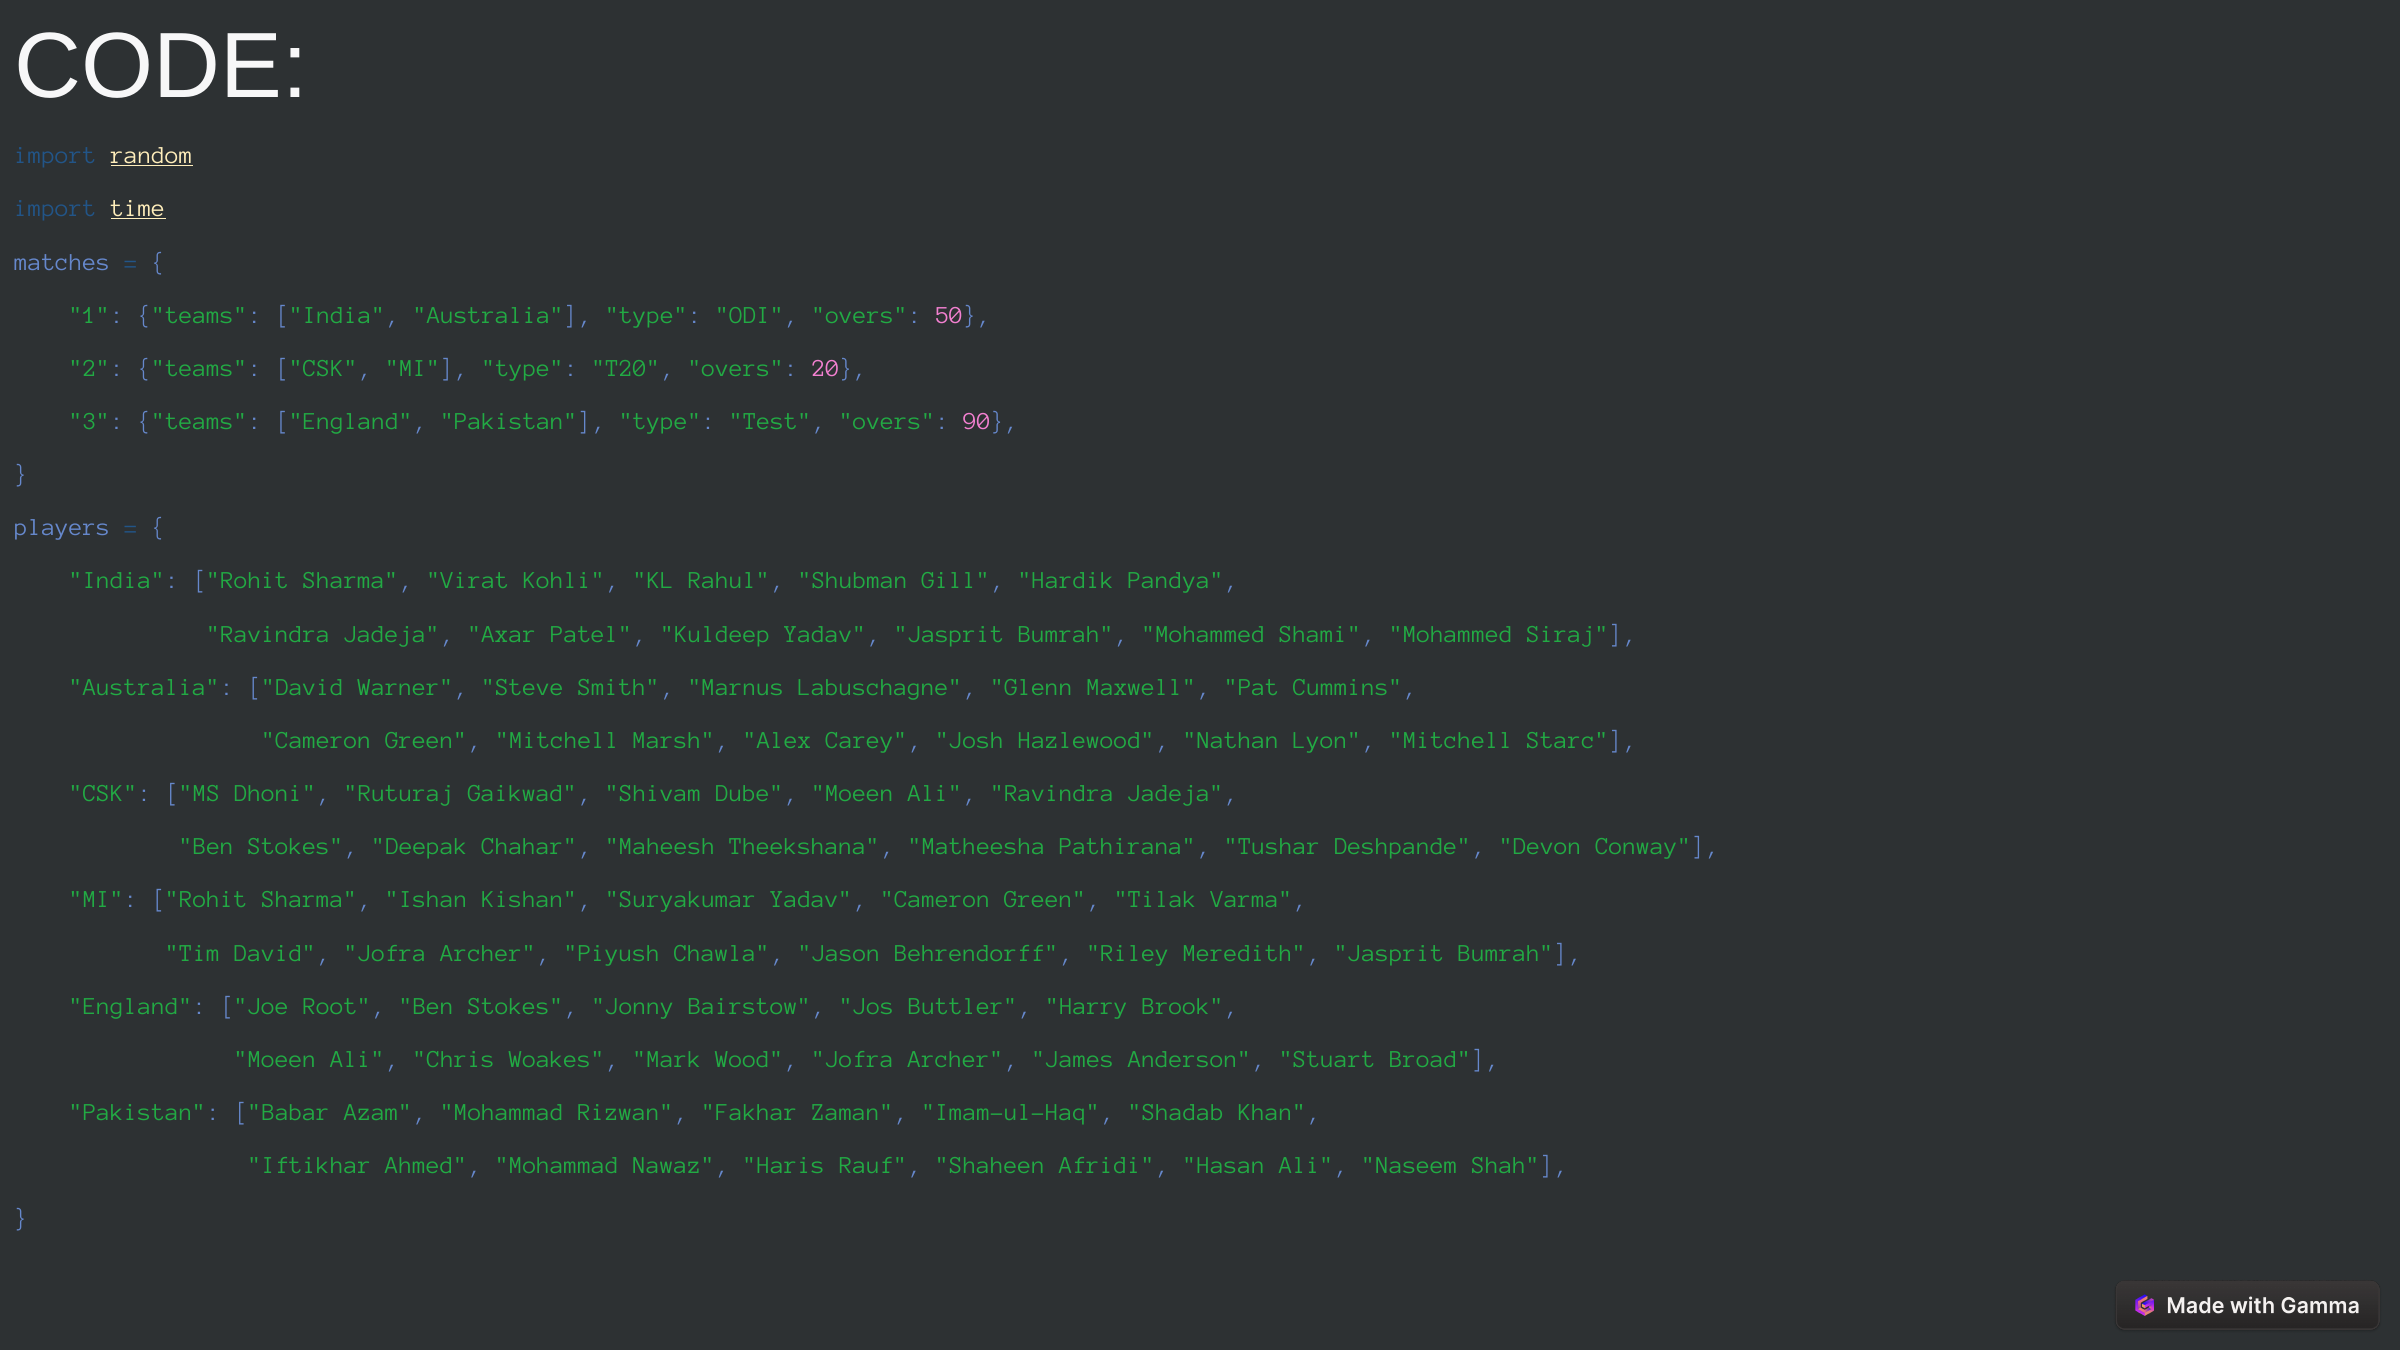

CODE:
import random
import time
matches = {
    "1": {"teams": ["India", "Australia"], "type": "ODI", "overs": 50},
    "2": {"teams": ["CSK", "MI"], "type": "T20", "overs": 20},
    "3": {"teams": ["England", "Pakistan"], "type": "Test", "overs": 90},
}
players = {
    "India": ["Rohit Sharma", "Virat Kohli", "KL Rahul", "Shubman Gill", "Hardik Pandya",
              "Ravindra Jadeja", "Axar Patel", "Kuldeep Yadav", "Jasprit Bumrah", "Mohammed Shami", "Mohammed Siraj"],
    "Australia": ["David Warner", "Steve Smith", "Marnus Labuschagne", "Glenn Maxwell", "Pat Cummins",
                  "Cameron Green", "Mitchell Marsh", "Alex Carey", "Josh Hazlewood", "Nathan Lyon", "Mitchell Starc"],
    "CSK": ["MS Dhoni", "Ruturaj Gaikwad", "Shivam Dube", "Moeen Ali", "Ravindra Jadeja",
            "Ben Stokes", "Deepak Chahar", "Maheesh Theekshana", "Matheesha Pathirana", "Tushar Deshpande", "Devon Conway"],
    "MI": ["Rohit Sharma", "Ishan Kishan", "Suryakumar Yadav", "Cameron Green", "Tilak Varma",
           "Tim David", "Jofra Archer", "Piyush Chawla", "Jason Behrendorff", "Riley Meredith", "Jasprit Bumrah"],
    "England": ["Joe Root", "Ben Stokes", "Jonny Bairstow", "Jos Buttler", "Harry Brook",
                "Moeen Ali", "Chris Woakes", "Mark Wood", "Jofra Archer", "James Anderson", "Stuart Broad"],
    "Pakistan": ["Babar Azam", "Mohammad Rizwan", "Fakhar Zaman", "Imam-ul-Haq", "Shadab Khan",
                 "Iftikhar Ahmed", "Mohammad Nawaz", "Haris Rauf", "Shaheen Afridi", "Hasan Ali", "Naseem Shah"],
}